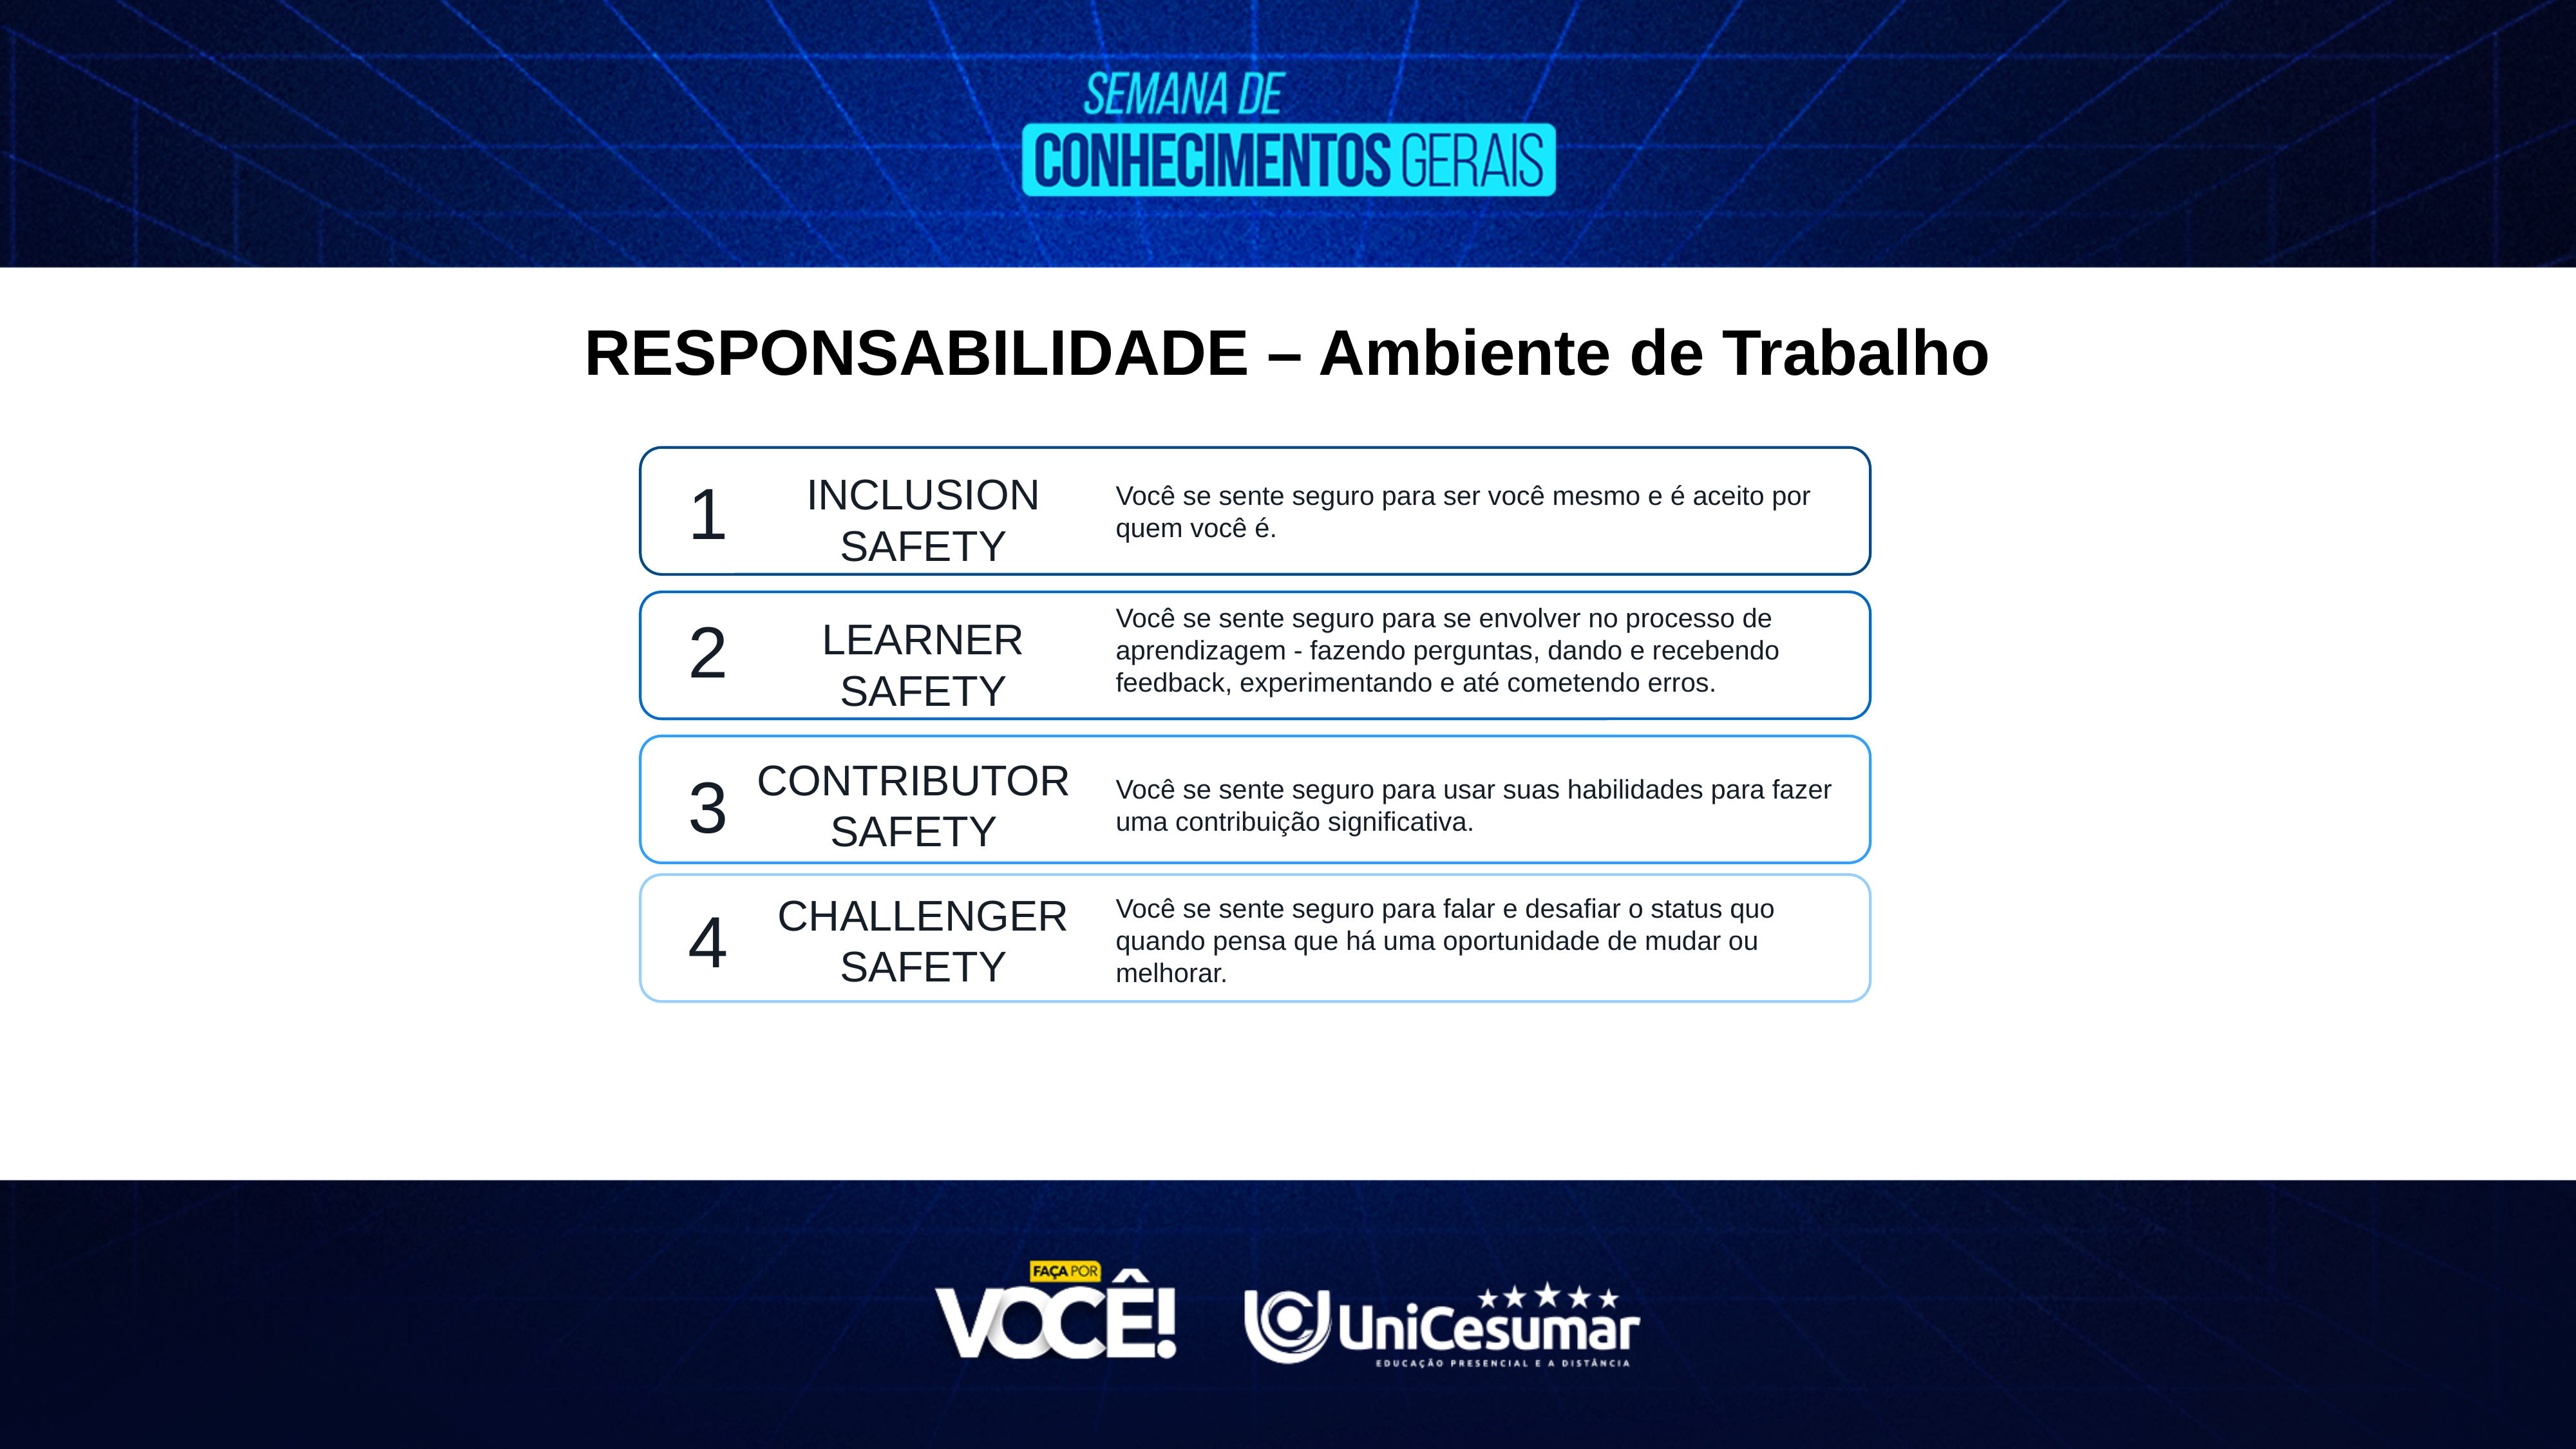

RESPONSABILIDADE – Ambiente de Trabalho

1
INCLUSION SAFETY
Você se sente seguro para ser você mesmo e é aceito por quem você é.

Você se sente seguro para se envolver no processo de aprendizagem - fazendo perguntas, dando e recebendo feedback, experimentando e até cometendo erros.
2
LEARNER SAFETY

CONTRIBUTOR SAFETY
3
Você se sente seguro para usar suas habilidades para fazer uma contribuição significativa.

CHALLENGER SAFETY
Você se sente seguro para falar e desafiar o status quo quando pensa que há uma oportunidade de mudar ou melhorar.
4